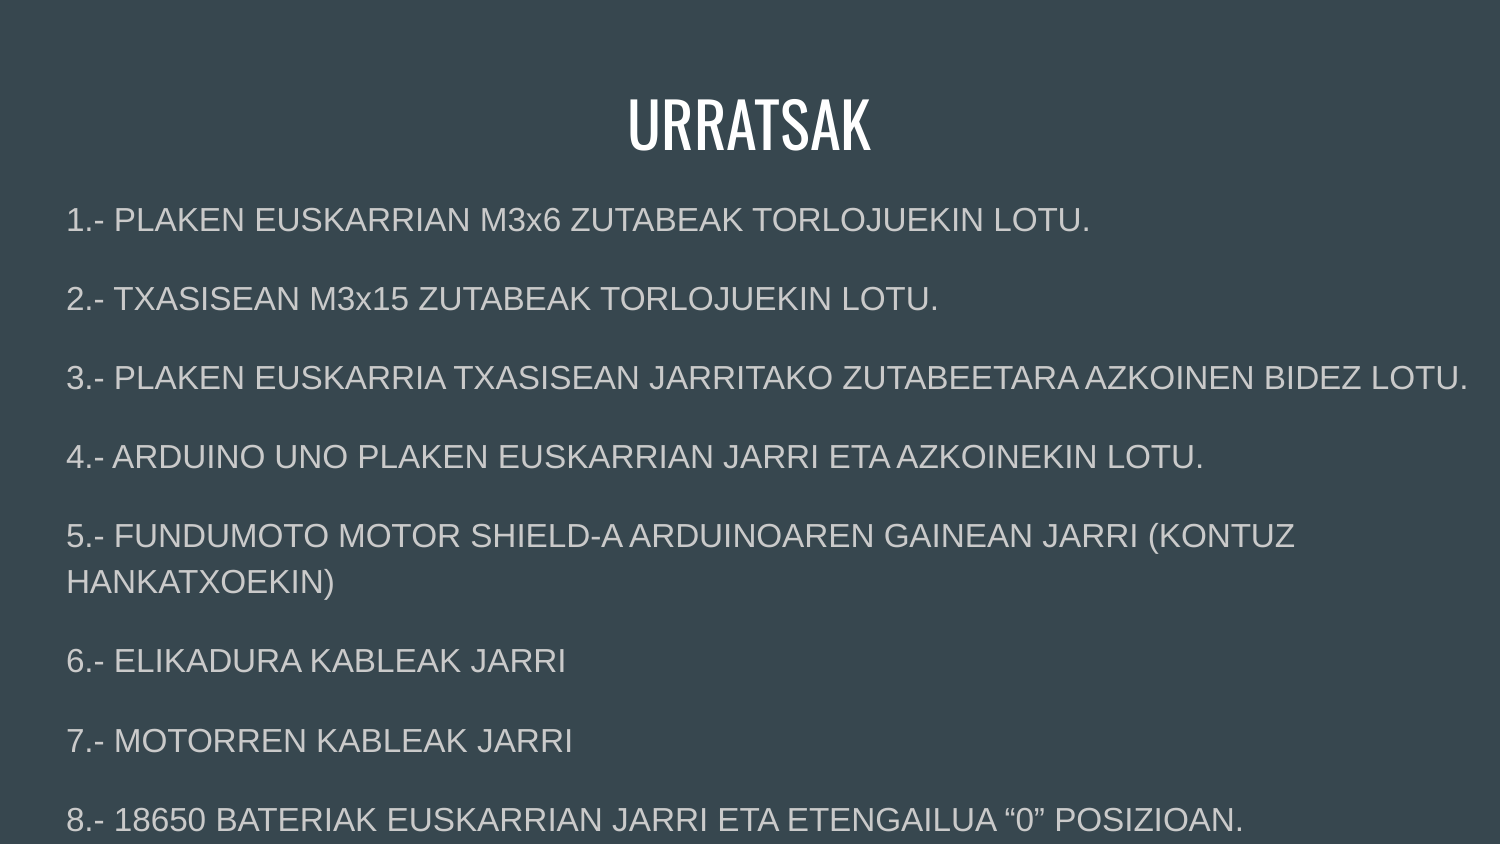

# URRATSAK
1.- PLAKEN EUSKARRIAN M3x6 ZUTABEAK TORLOJUEKIN LOTU.
2.- TXASISEAN M3x15 ZUTABEAK TORLOJUEKIN LOTU.
3.- PLAKEN EUSKARRIA TXASISEAN JARRITAKO ZUTABEETARA AZKOINEN BIDEZ LOTU.
4.- ARDUINO UNO PLAKEN EUSKARRIAN JARRI ETA AZKOINEKIN LOTU.
5.- FUNDUMOTO MOTOR SHIELD-A ARDUINOAREN GAINEAN JARRI (KONTUZ HANKATXOEKIN)
6.- ELIKADURA KABLEAK JARRI
7.- MOTORREN KABLEAK JARRI
8.- 18650 BATERIAK EUSKARRIAN JARRI ETA ETENGAILUA “0” POSIZIOAN.